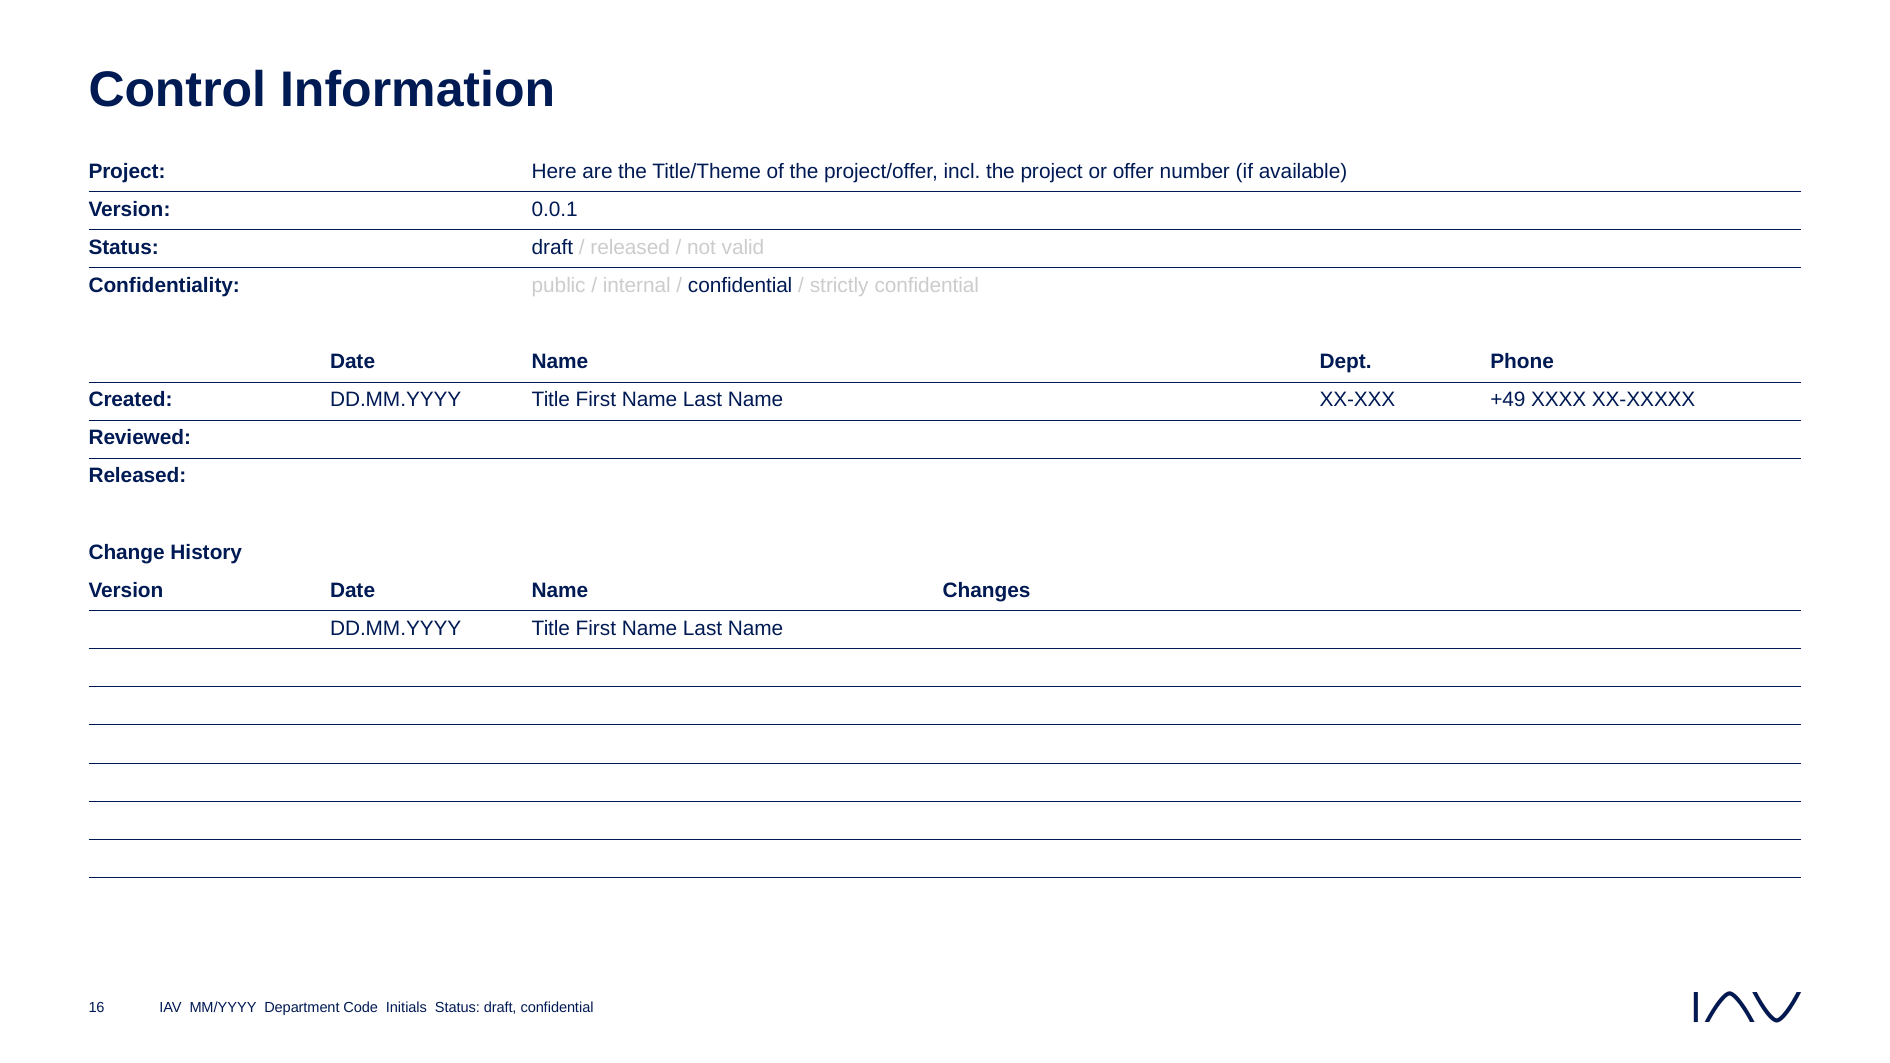

# Control Information
| Project: |  | Here are the Title/Theme of the project/offer, incl. the project or offer number (if available) |  |  |  |
| --- | --- | --- | --- | --- | --- |
| Version: |  | 0.0.1 |  |  |  |
| Status: |  | draft / released / not valid |  |  |  |
| Confidentiality: |  | public / internal / confidential / strictly confidential |  |  |  |
|  |  |  |  |  |  |
|  | Date | Name |  | Dept. | Phone |
| Created: | DD.MM.YYYY | Title First Name Last Name |  | XX-XXX | +49 XXXX XX-XXXXX |
| Reviewed: |  |  |  |  |  |
| Released: |  |  |  |  |  |
|  |  |  |  |  |  |
| Change History |  |  |  |  |  |
| Version | Date | Name | Changes |  |  |
|  | DD.MM.YYYY | Title First Name Last Name |  |  |  |
|  |  |  |  |  |  |
|  |  |  |  |  |  |
|  |  |  |  |  |  |
|  |  |  |  |  |  |
|  |  |  |  |  |  |
|  |  |  |  |  |  |
|  |  |  |  |  |  |
IAV  MM/YYYY  Department Code  Initials  Status: draft, confidential
16